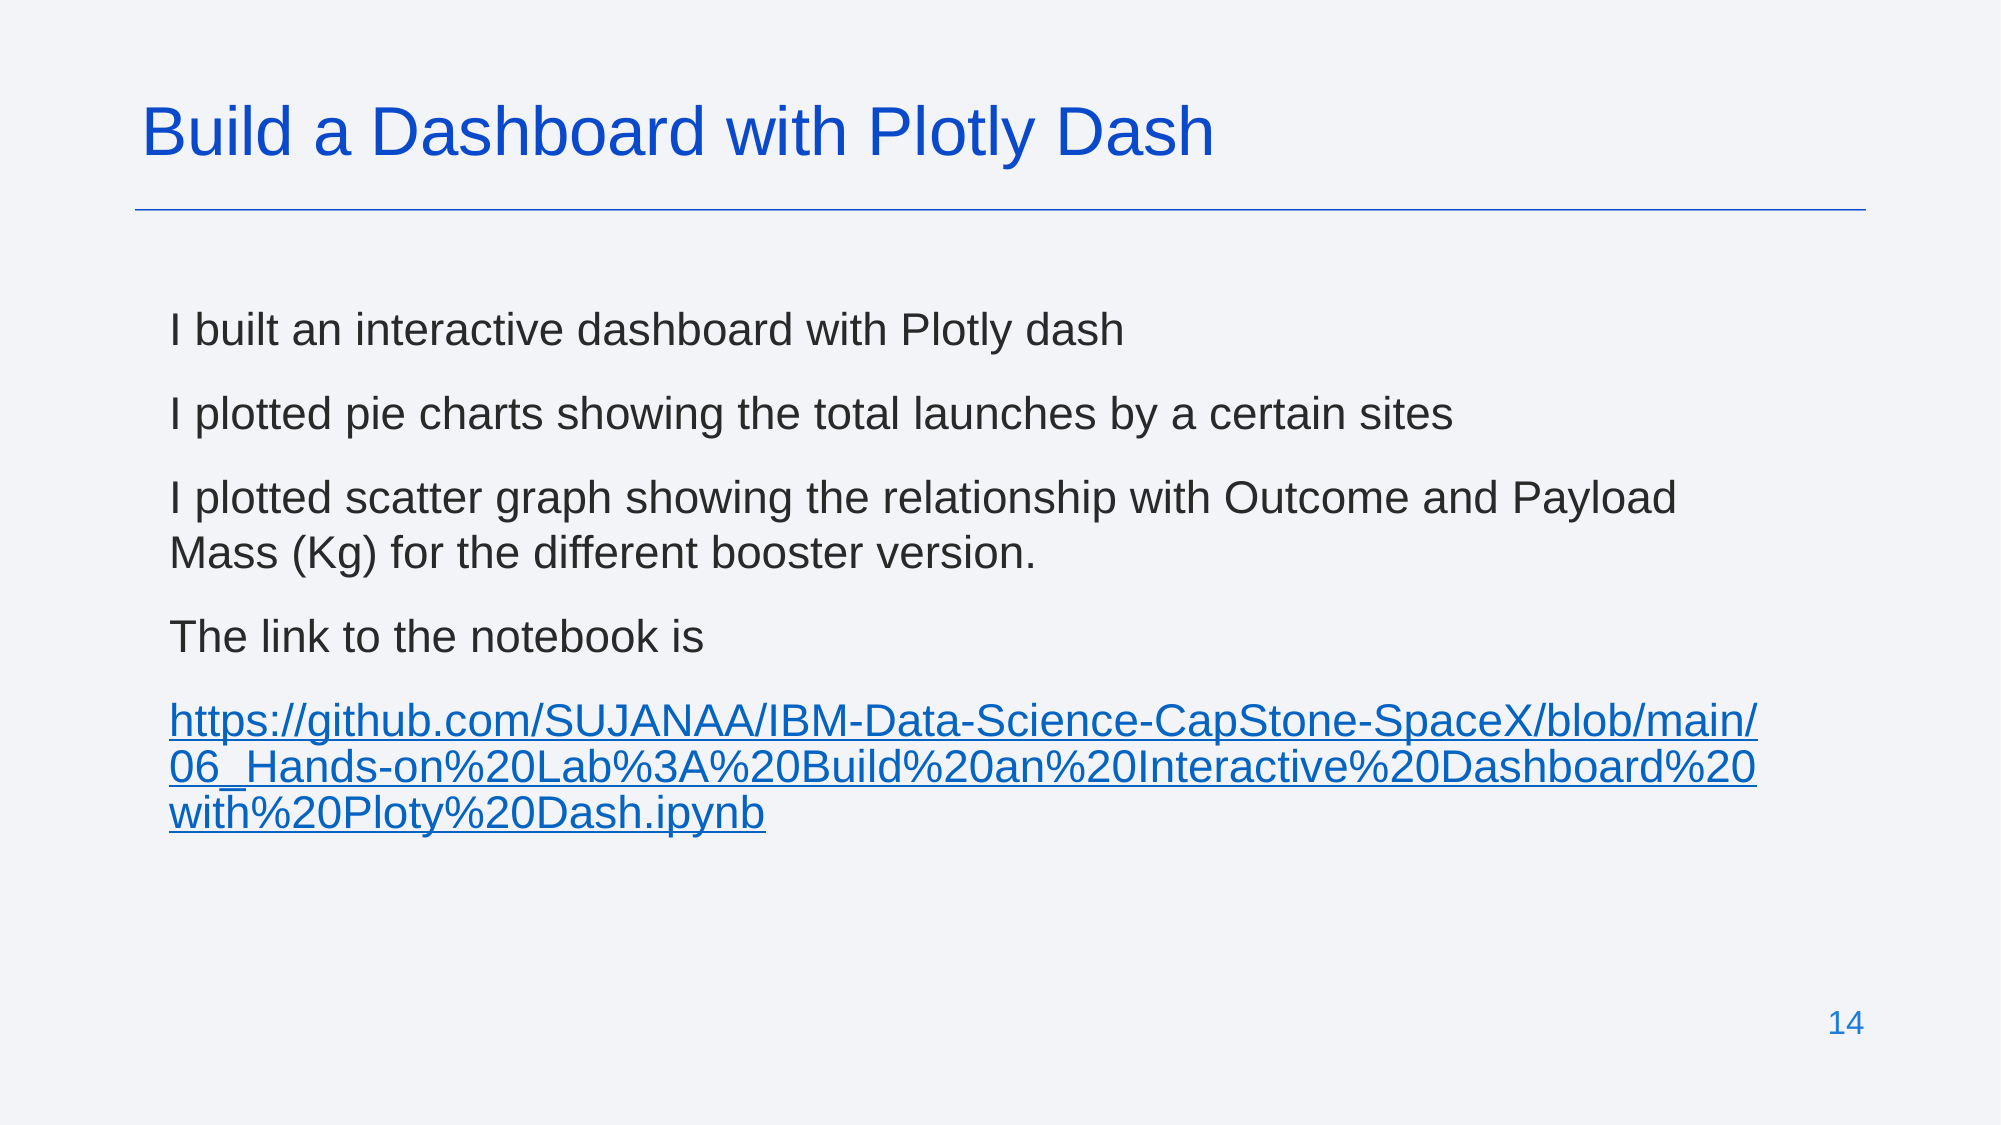

Build a Dashboard with Plotly Dash
# I built an interactive dashboard with Plotly dash
I plotted pie charts showing the total launches by a certain sites
I plotted scatter graph showing the relationship with Outcome and Payload Mass (Kg) for the different booster version.
The link to the notebook is
https://github.com/SUJANAA/IBM-Data-Science-CapStone-SpaceX/blob/main/06_Hands-on%20Lab%3A%20Build%20an%20Interactive%20Dashboard%20with%20Ploty%20Dash.ipynb
14